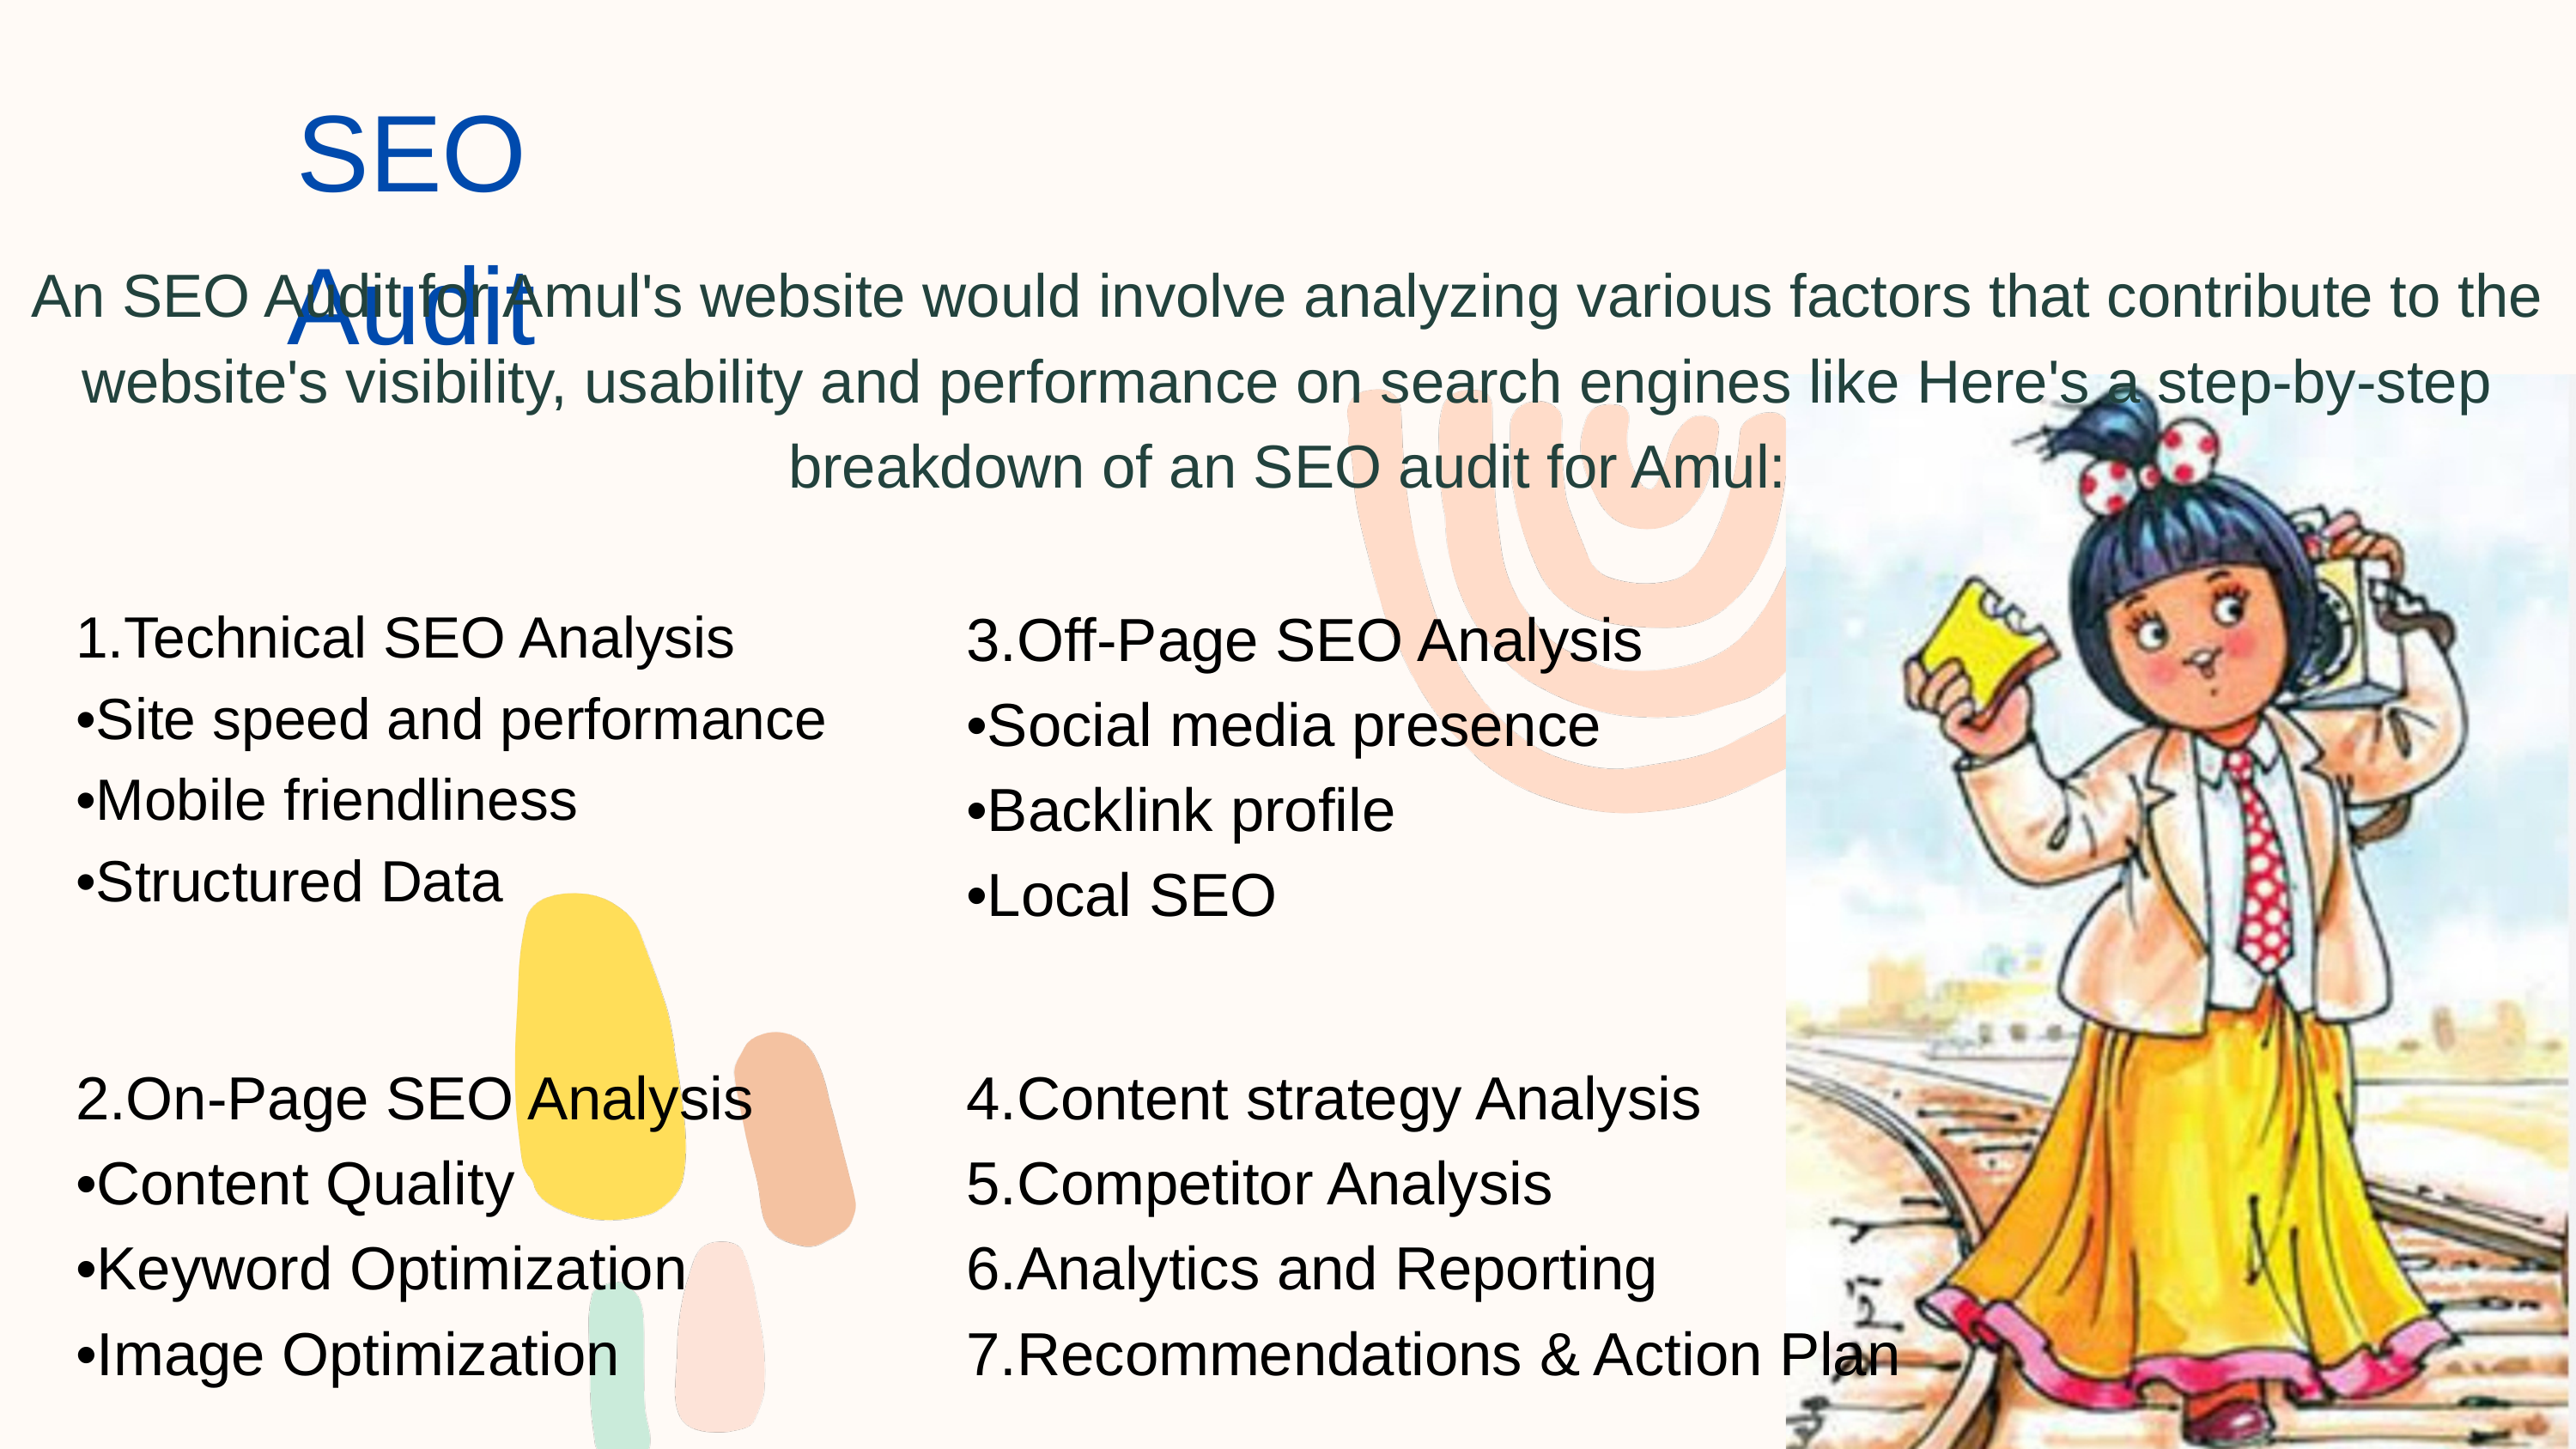

SEO Audit
An SEO Audit for Amul's website would involve analyzing various factors that contribute to the website's visibility, usability and performance on search engines like Here's a step-by-step breakdown of an SEO audit for Amul:

1.Technical SEO Analysis
•Site speed and performance
•Mobile friendliness
•Structured Data
3.Off-Page SEO Analysis
•Social media presence
•Backlink profile
•Local SEO

2.On-Page SEO Analysis
•Content Quality
•Keyword Optimization
•Image Optimization
4.Content strategy Analysis
5.Competitor Analysis
6.Analytics and Reporting
7.Recommendations & Action Plan